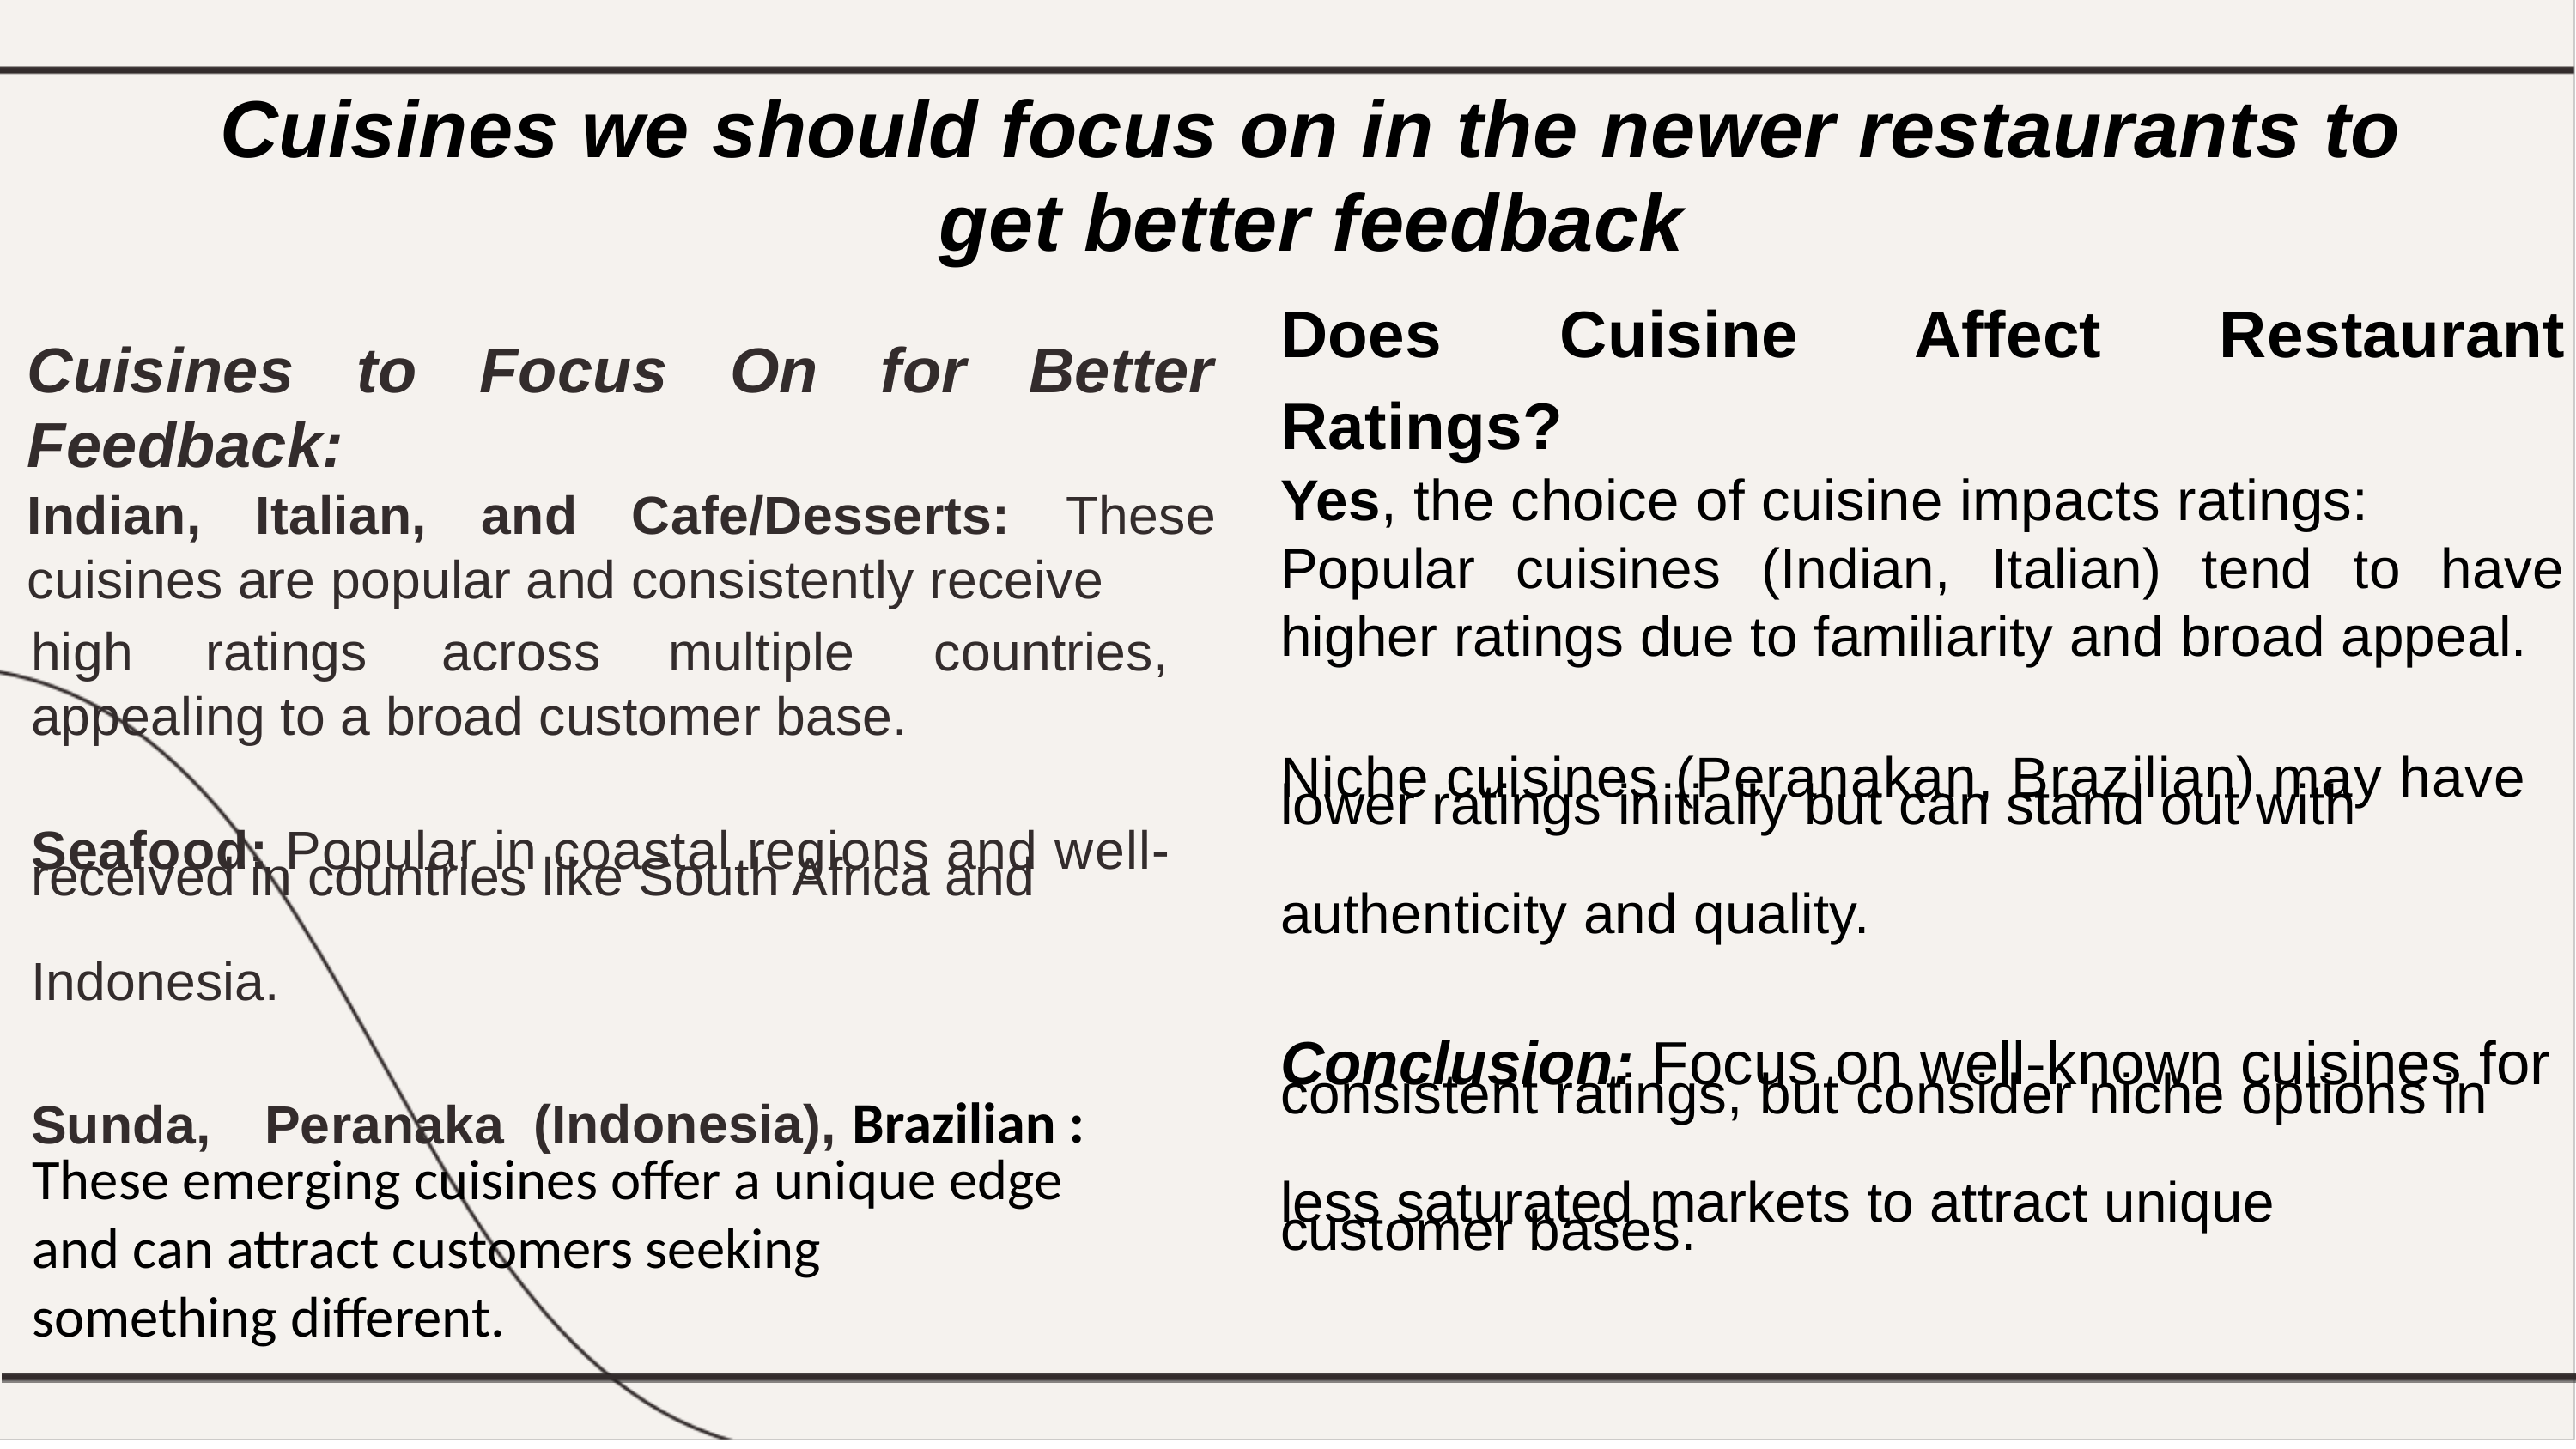

Cuisines we should focus on in the newer restaurants to get better feedback
Does Cuisine Affect Restaurant Ratings?
Yes, the choice of cuisine impacts ratings:
Popular cuisines (Indian, Italian) tend to have higher ratings due to familiarity and broad appeal.
Niche cuisines (Peranakan, Brazilian) may have
lower ratings initially but can stand out with
authenticity and quality.
Conclusion: Focus on well-known cuisines for
consistent ratings, but consider niche options in
less saturated markets to attract unique
customer bases.
Cuisines to Focus On for Better Feedback:
Indian, Italian, and Cafe/Desserts: These cuisines are popular and consistently receive
high
ratings
across
multiple
countries,
appealing to a broad customer base.
Seafood: Popular in coastal regions and well-
received in countries like South Africa and
Indonesia.
(Indonesia), Brazilian :
Sunda,
Peranaka
These emerging cuisines offer a unique edge and can attract customers seeking something different.